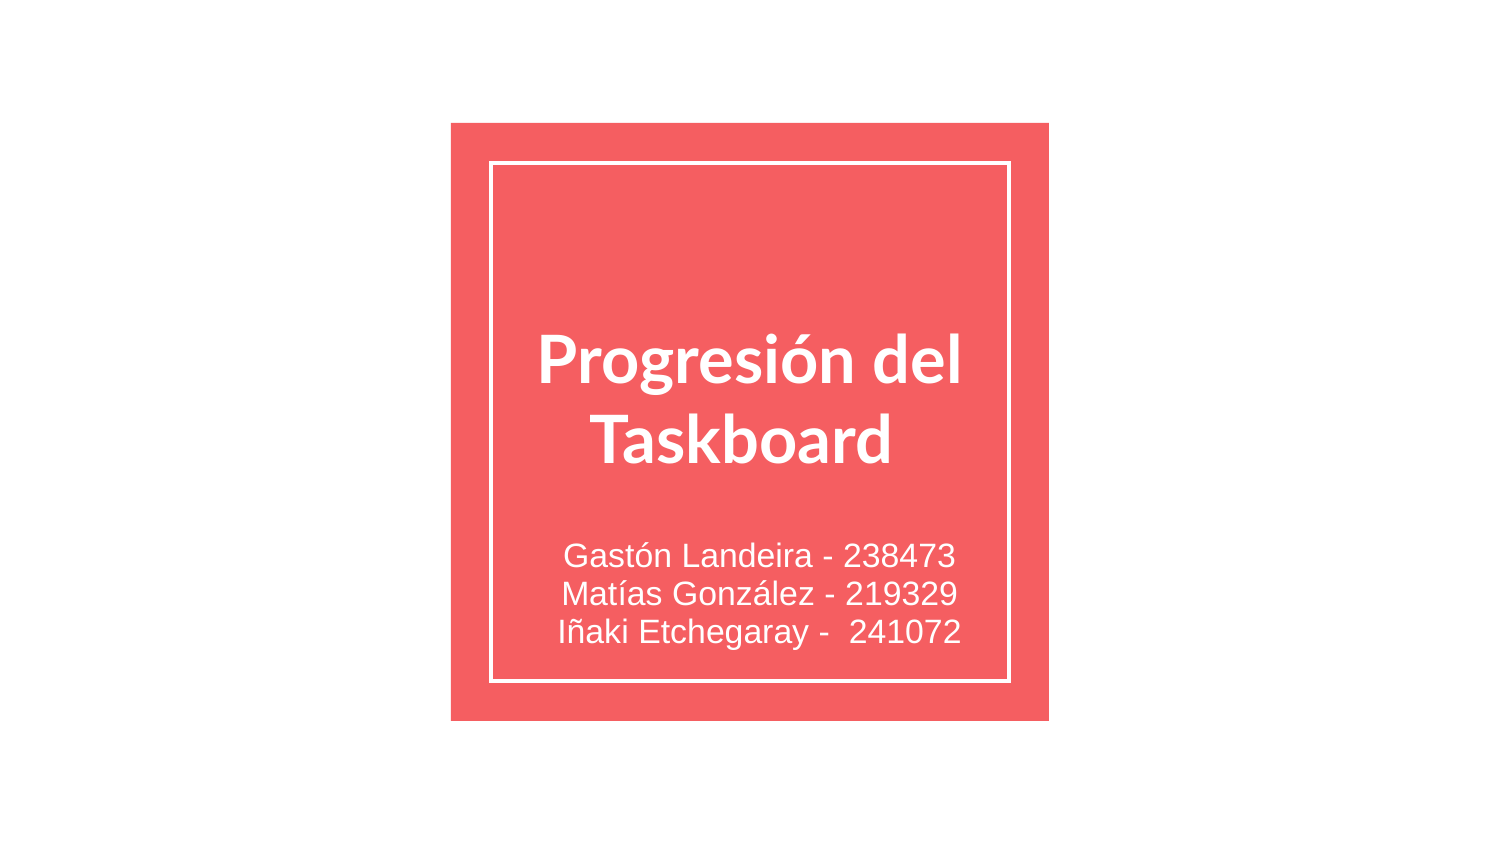

# Progresión del Taskboard

Gastón Landeira - 238473
Matías González - 219329
Iñaki Etchegaray -  241072